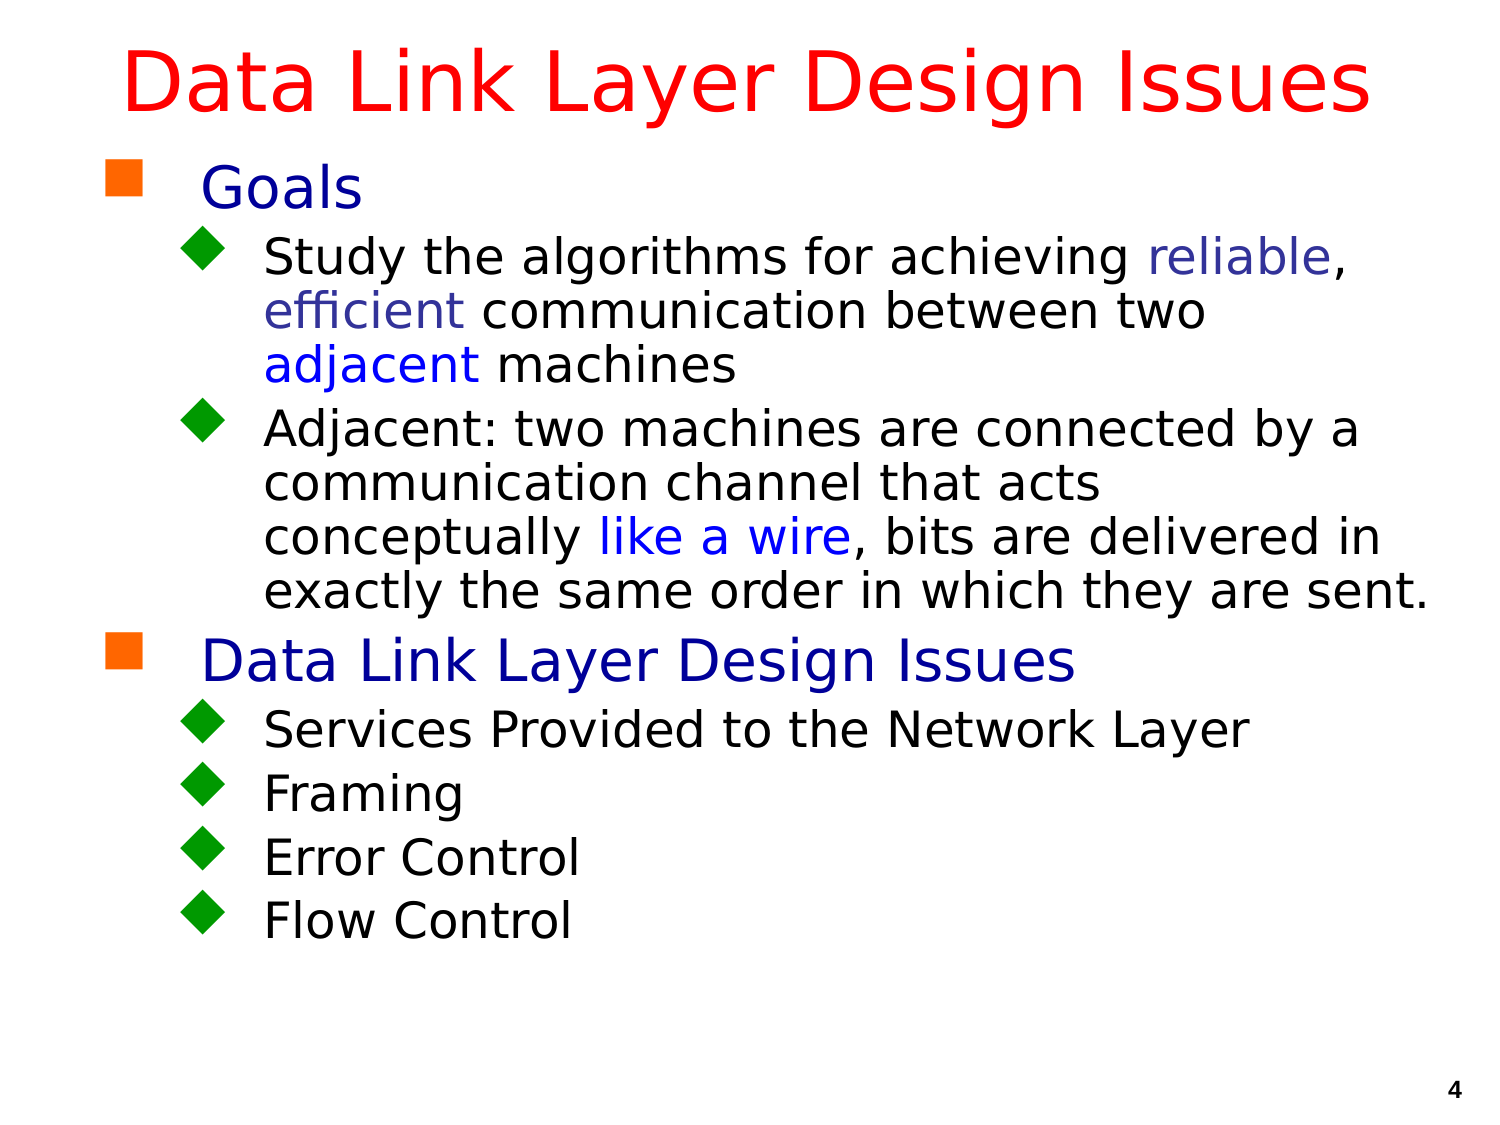

# Data Link Layer Design Issues
Goals
Study the algorithms for achieving reliable, efficient communication between two adjacent machines
Adjacent: two machines are connected by a communication channel that acts conceptually like a wire, bits are delivered in exactly the same order in which they are sent.
Data Link Layer Design Issues
Services Provided to the Network Layer
Framing
Error Control
Flow Control